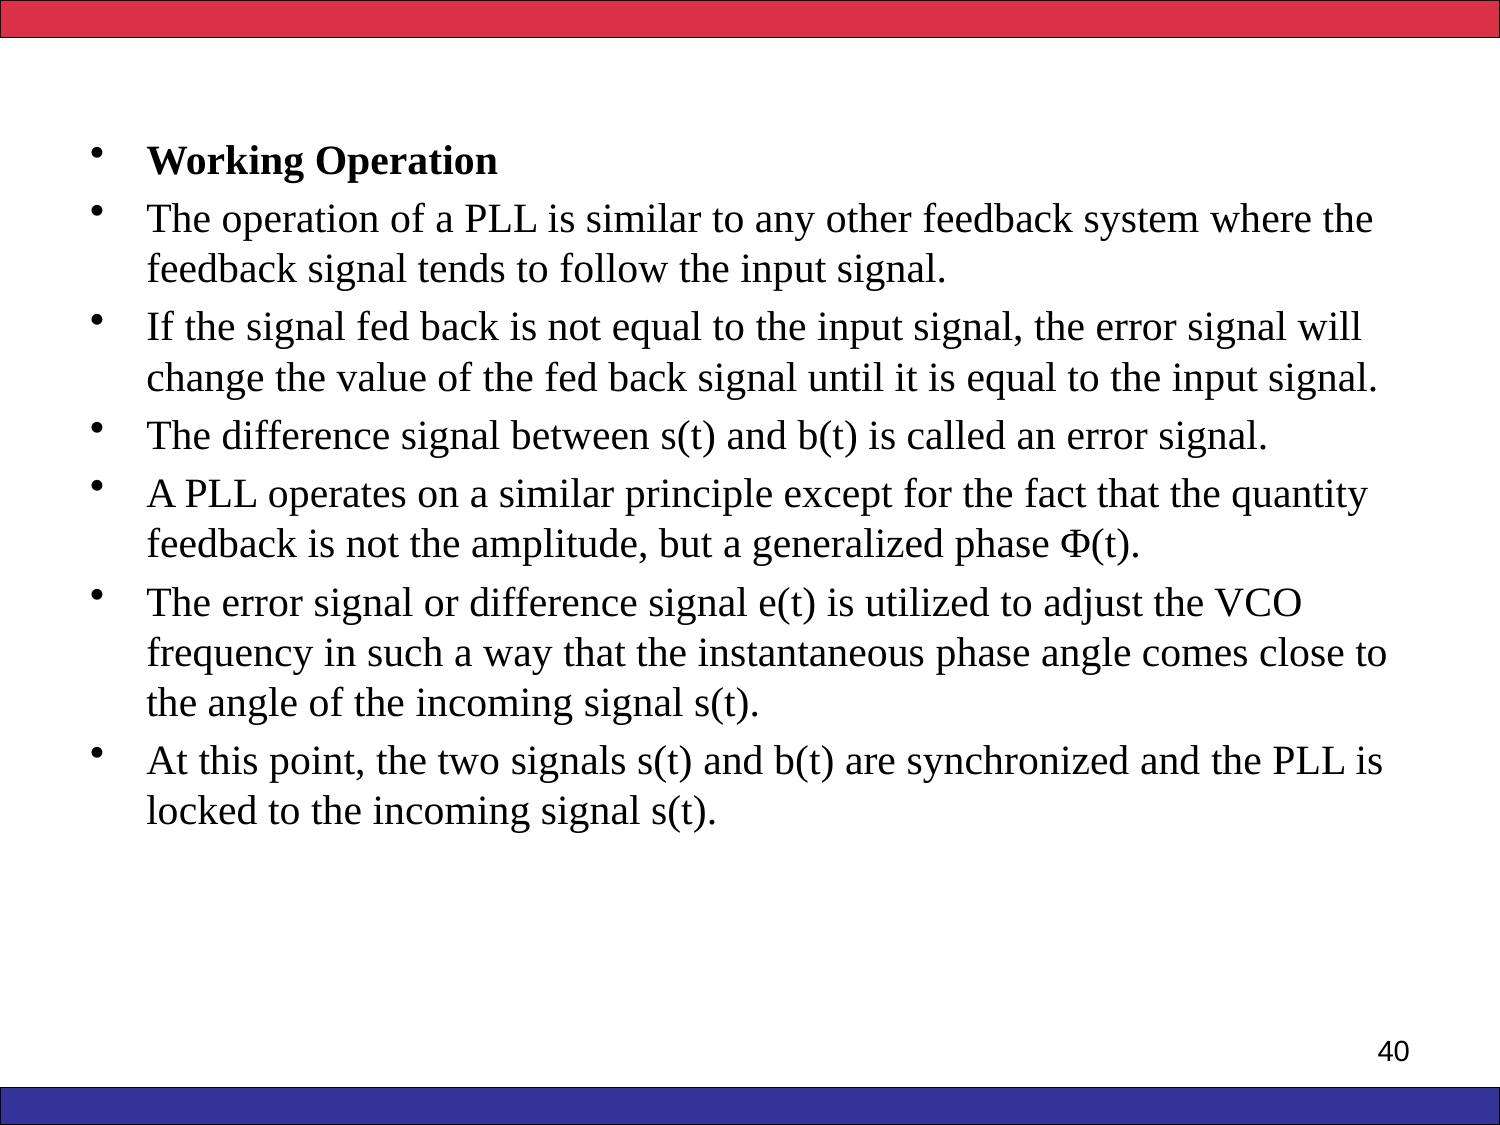

Working Operation
The operation of a PLL is similar to any other feedback system where the feedback signal tends to follow the input signal.
If the signal fed back is not equal to the input signal, the error signal will change the value of the fed back signal until it is equal to the input signal.
The difference signal between s(t) and b(t) is called an error signal.
A PLL operates on a similar principle except for the fact that the quantity feedback is not the amplitude, but a generalized phase Φ(t).
The error signal or difference signal e(t) is utilized to adjust the VCO frequency in such a way that the instantaneous phase angle comes close to the angle of the incoming signal s(t).
At this point, the two signals s(t) and b(t) are synchronized and the PLL is locked to the incoming signal s(t).

40